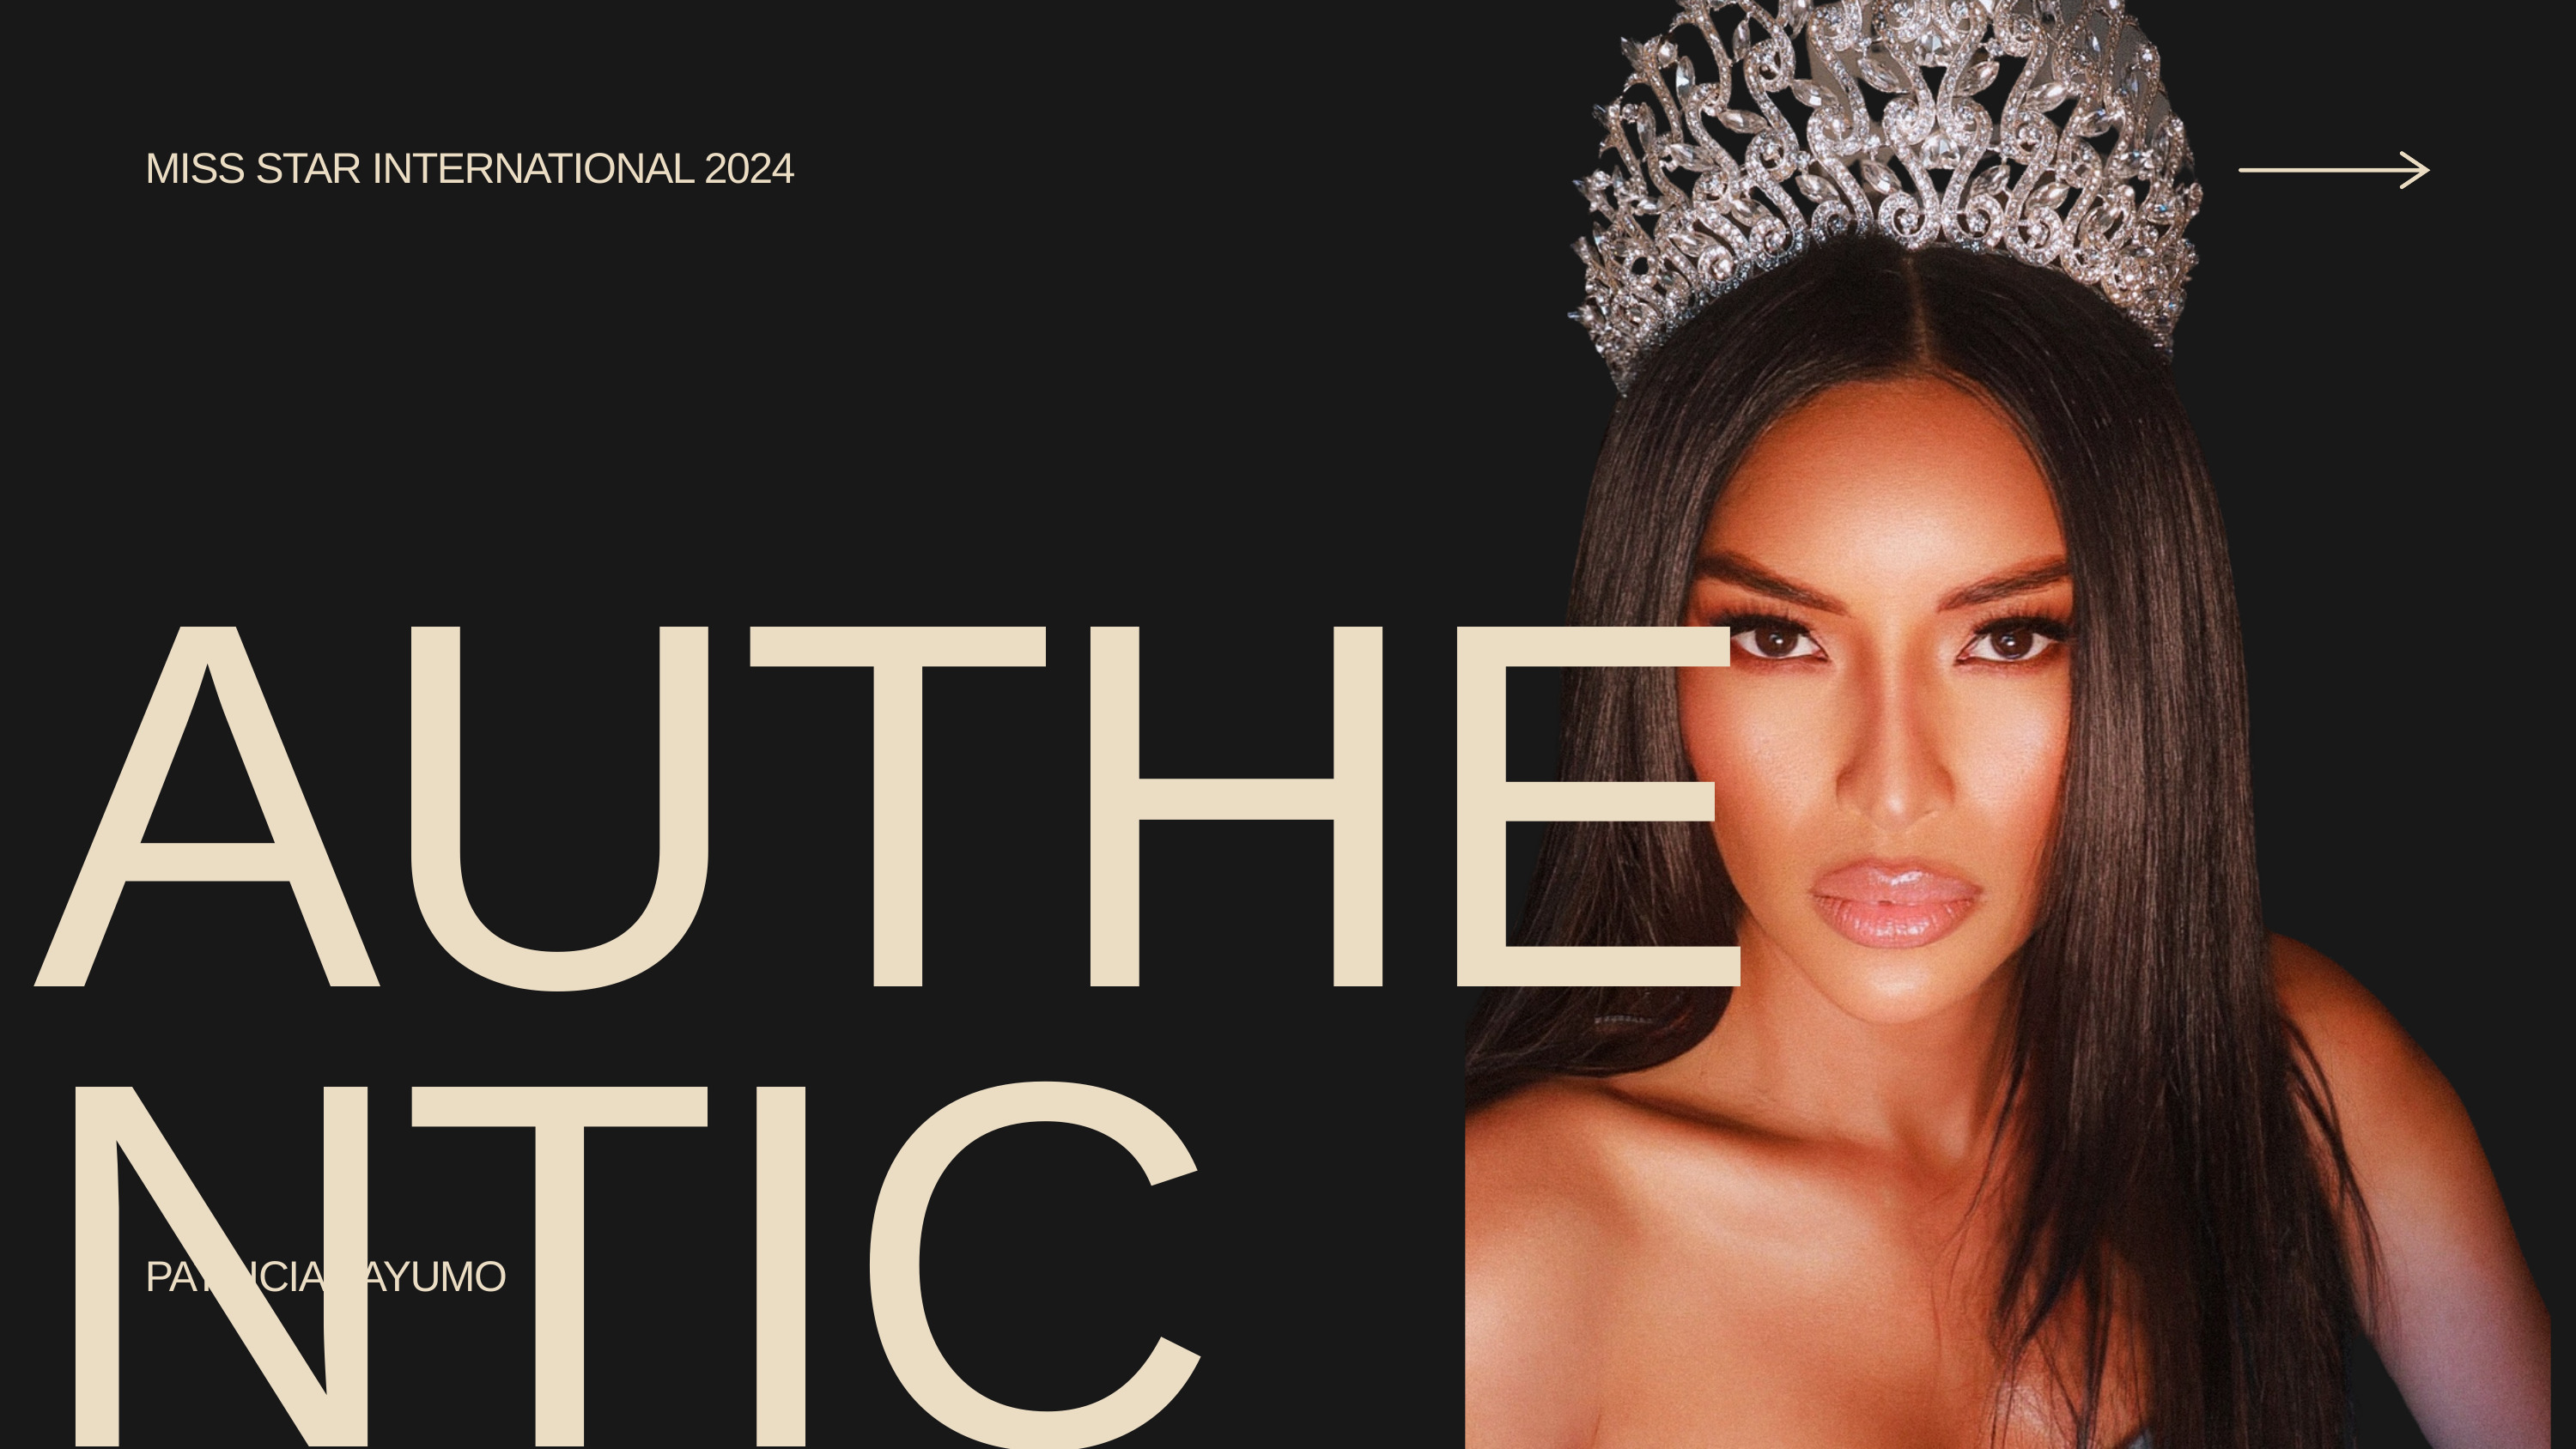

MISS STAR INTERNATIONAL 2024
AUTHENTIC
PATRICIA PAYUMO